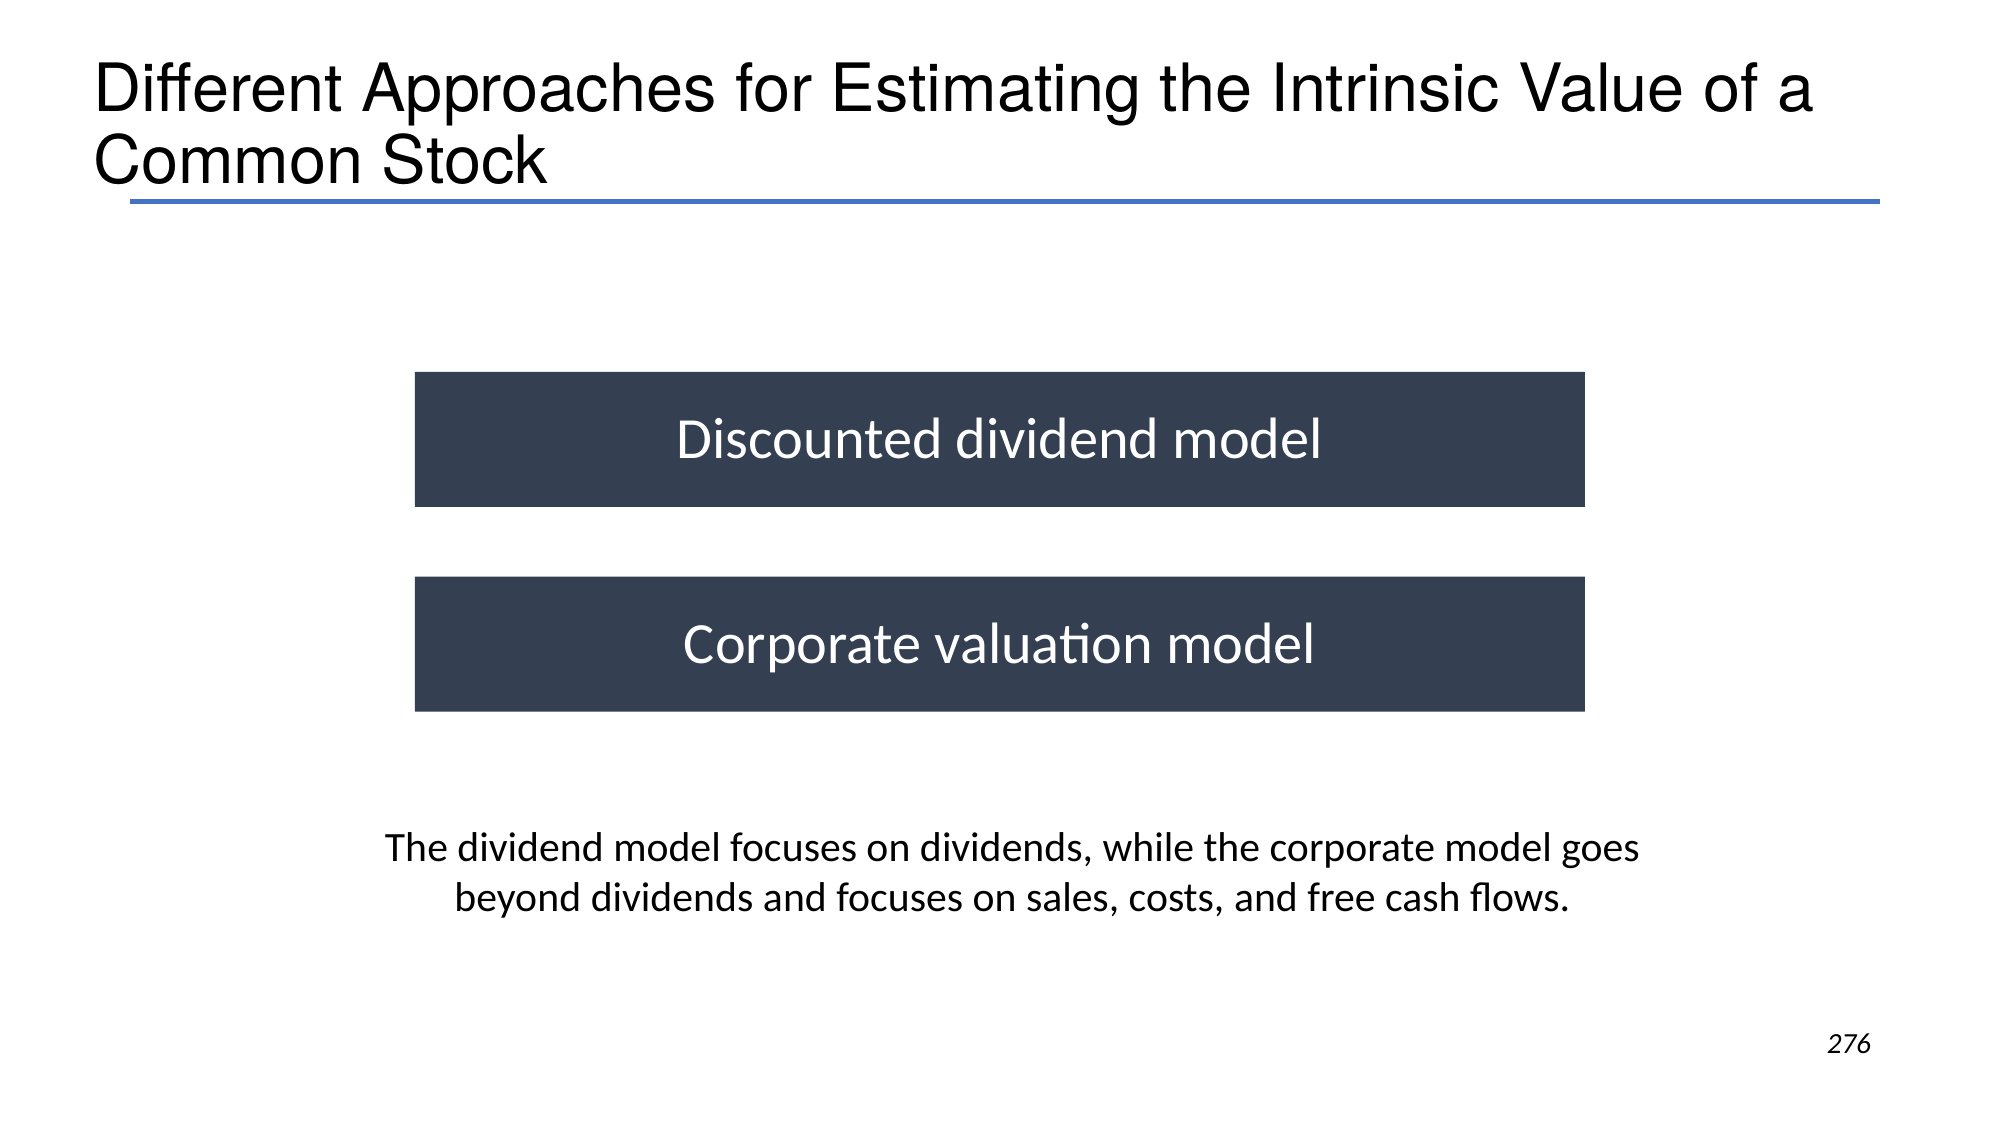

# Different Approaches for Estimating the Intrinsic Value of a Common Stock
Discounted dividend model
Corporate valuation model
The dividend model focuses on dividends, while the corporate model goes beyond dividends and focuses on sales, costs, and free cash flows.